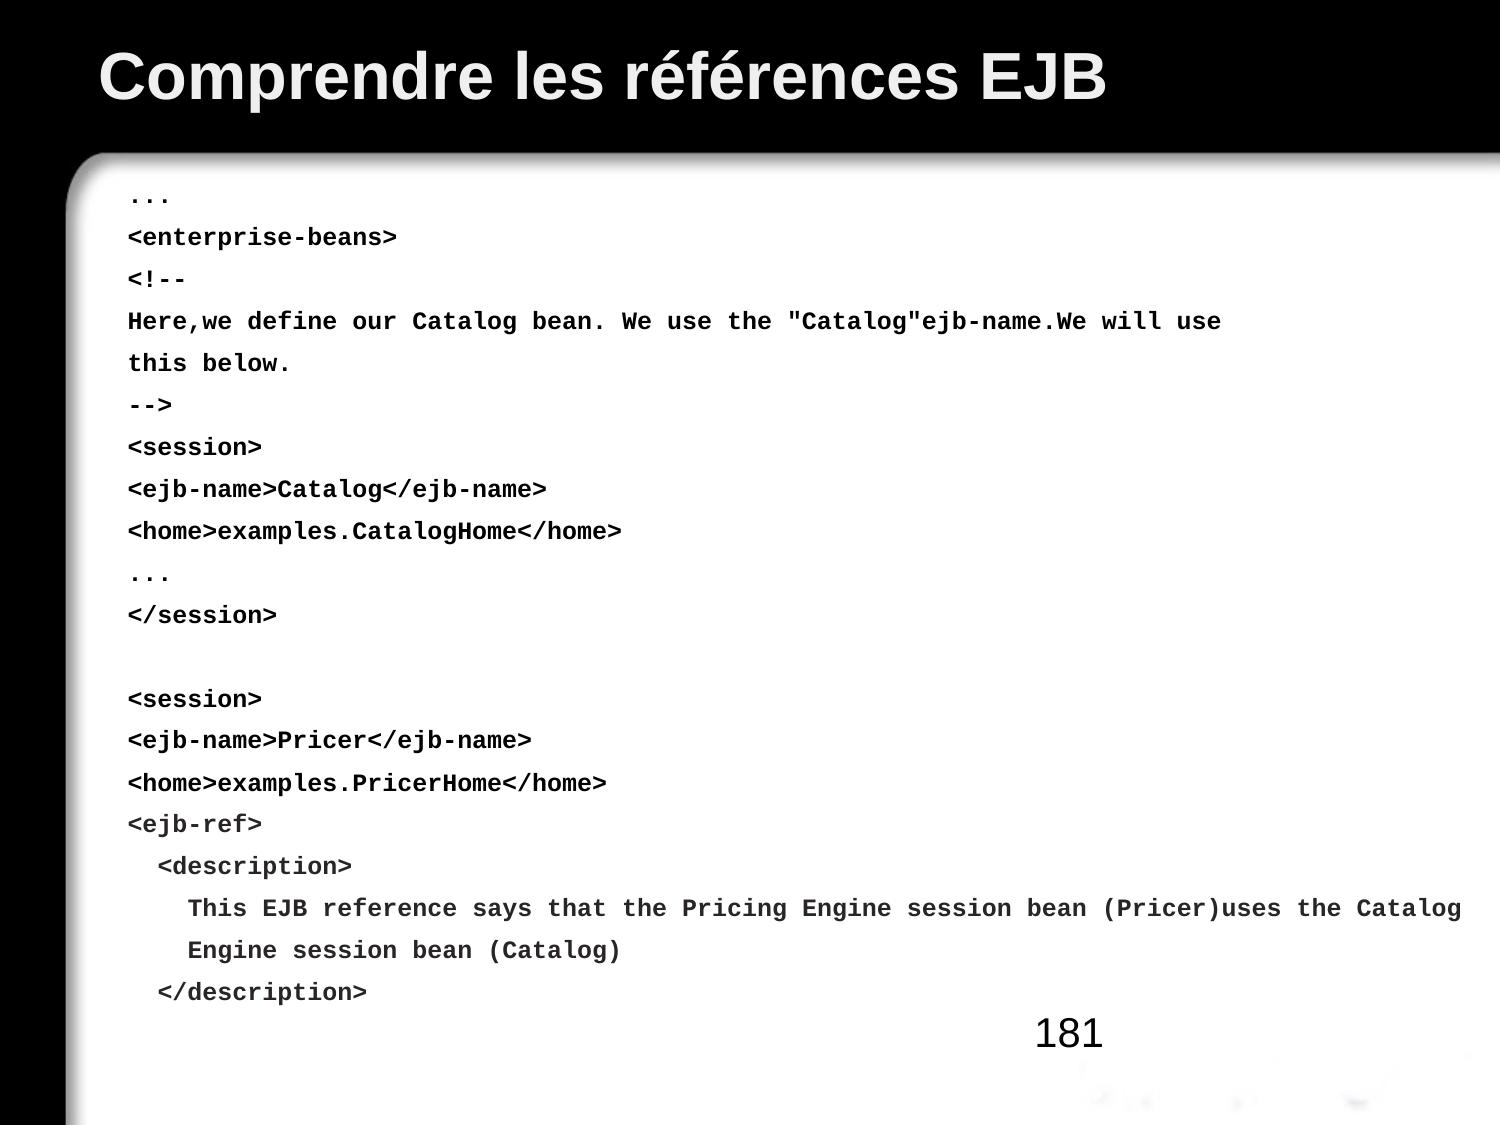

# Comprendre les références EJB
...
<enterprise-beans>
<!--
Here,we define our Catalog bean. We use the "Catalog"ejb-name.We will use
this below.
-->
<session>
<ejb-name>Catalog</ejb-name>
<home>examples.CatalogHome</home>
...
</session>

<session>
<ejb-name>Pricer</ejb-name>
<home>examples.PricerHome</home>
<ejb-ref>
  <description>
    This EJB reference says that the Pricing Engine session bean (Pricer)uses the Catalog
    Engine session bean (Catalog)
  </description>